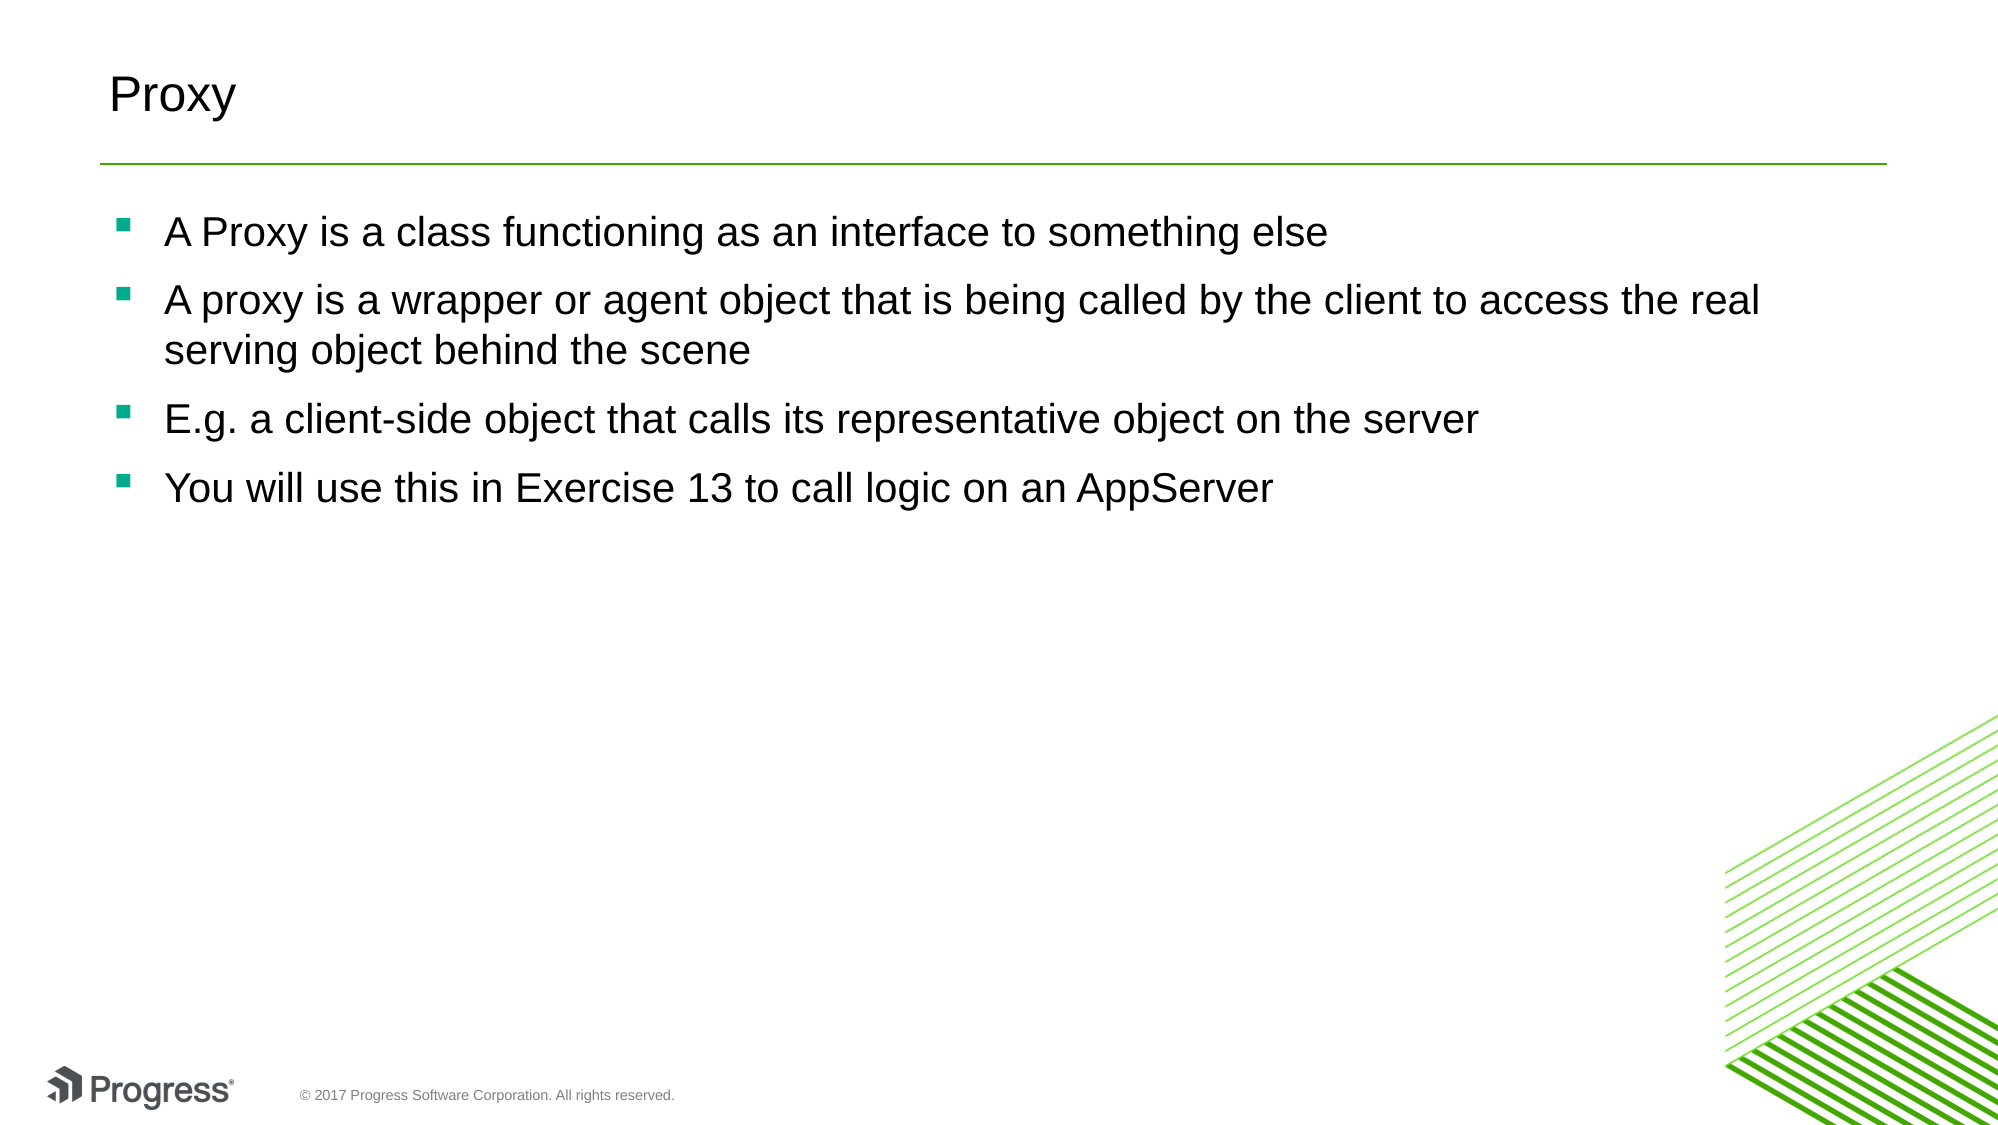

# Proxy
A Proxy is a class functioning as an interface to something else
A proxy is a wrapper or agent object that is being called by the client to access the real serving object behind the scene
E.g. a client-side object that calls its representative object on the server
You will use this in Exercise 13 to call logic on an AppServer
44